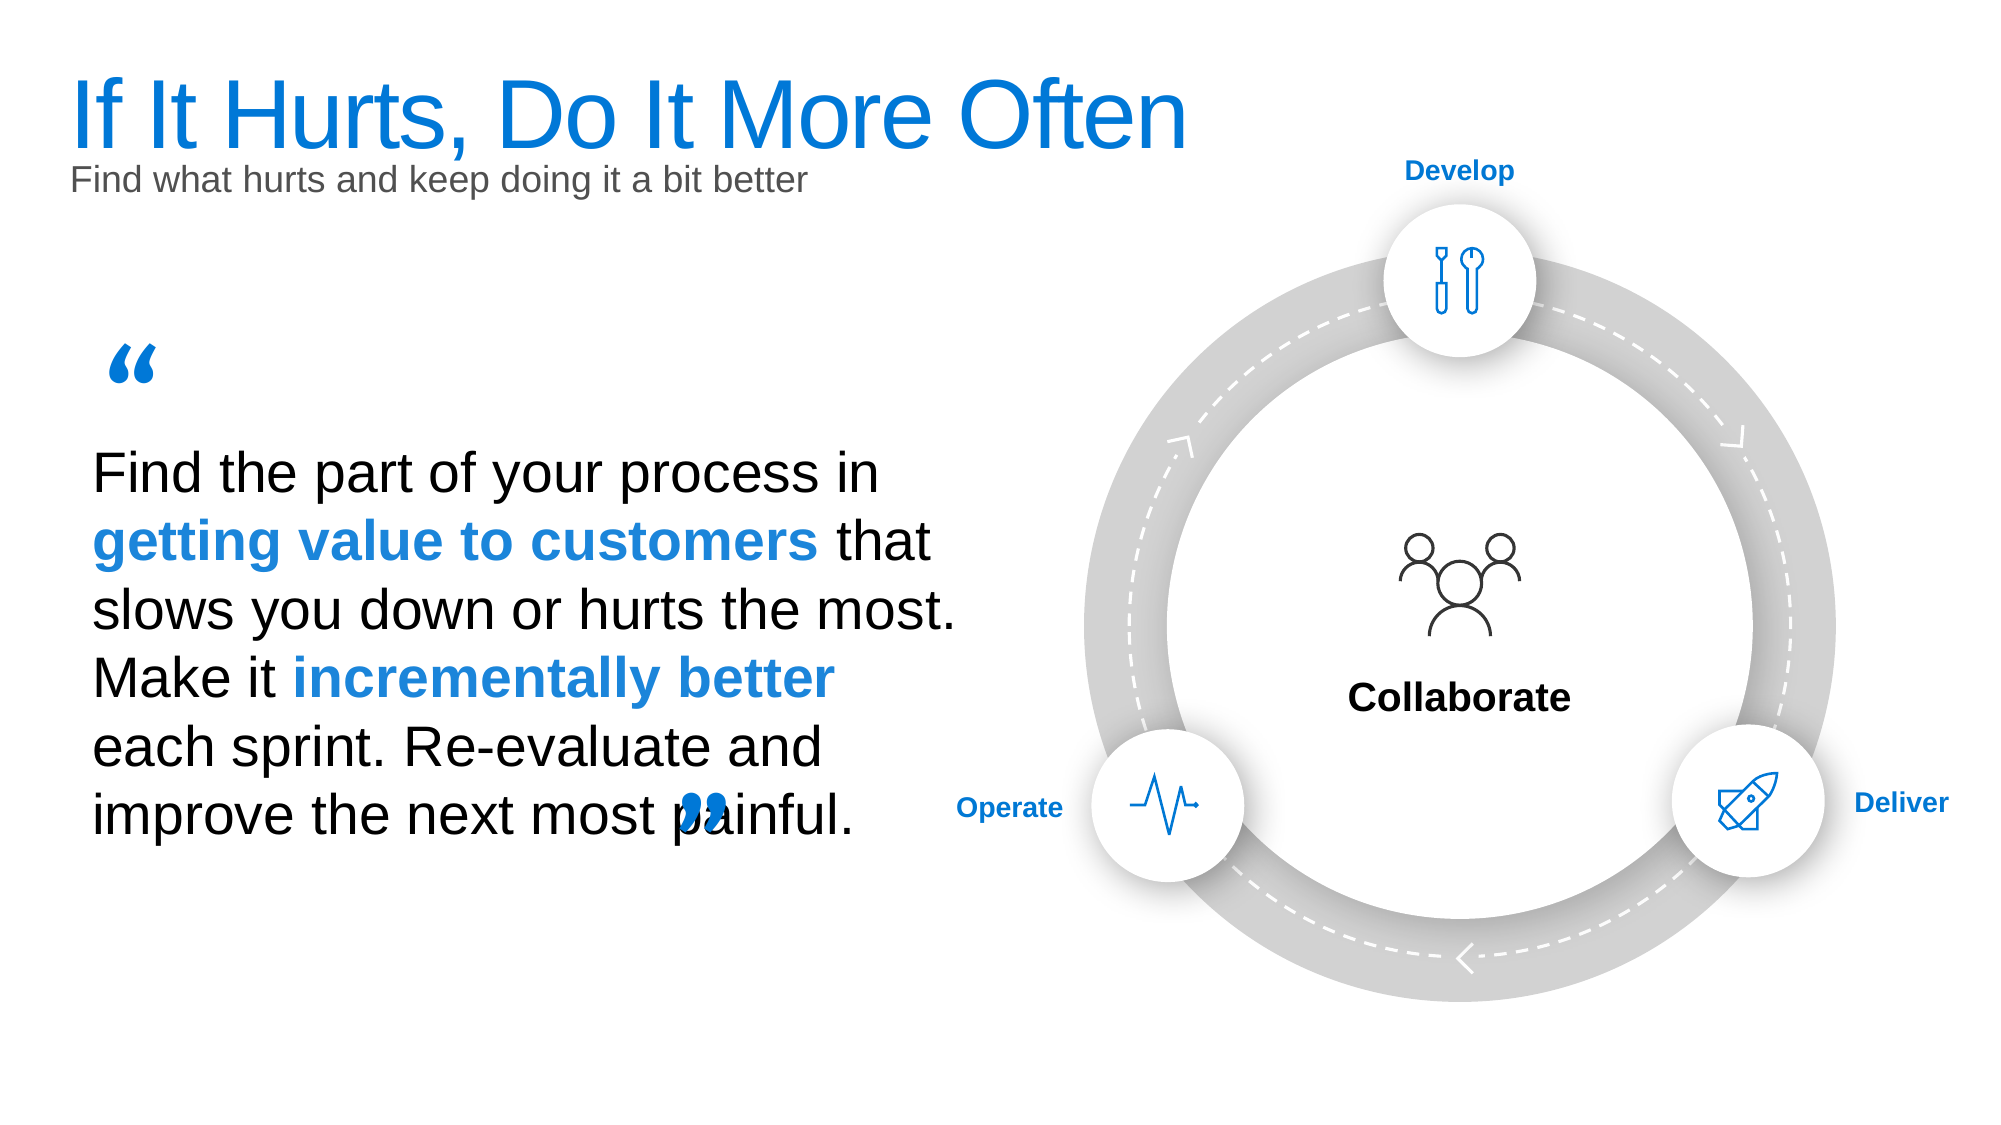

# If It Hurts, Do It More Often
Develop
Find what hurts and keep doing it a bit better

Find the part of your process in getting value to customers that slows you down or hurts the most. Make it incrementally better each sprint. Re-evaluate and improve the next most painful.
“
”

Collaborate

Deliver
Operate